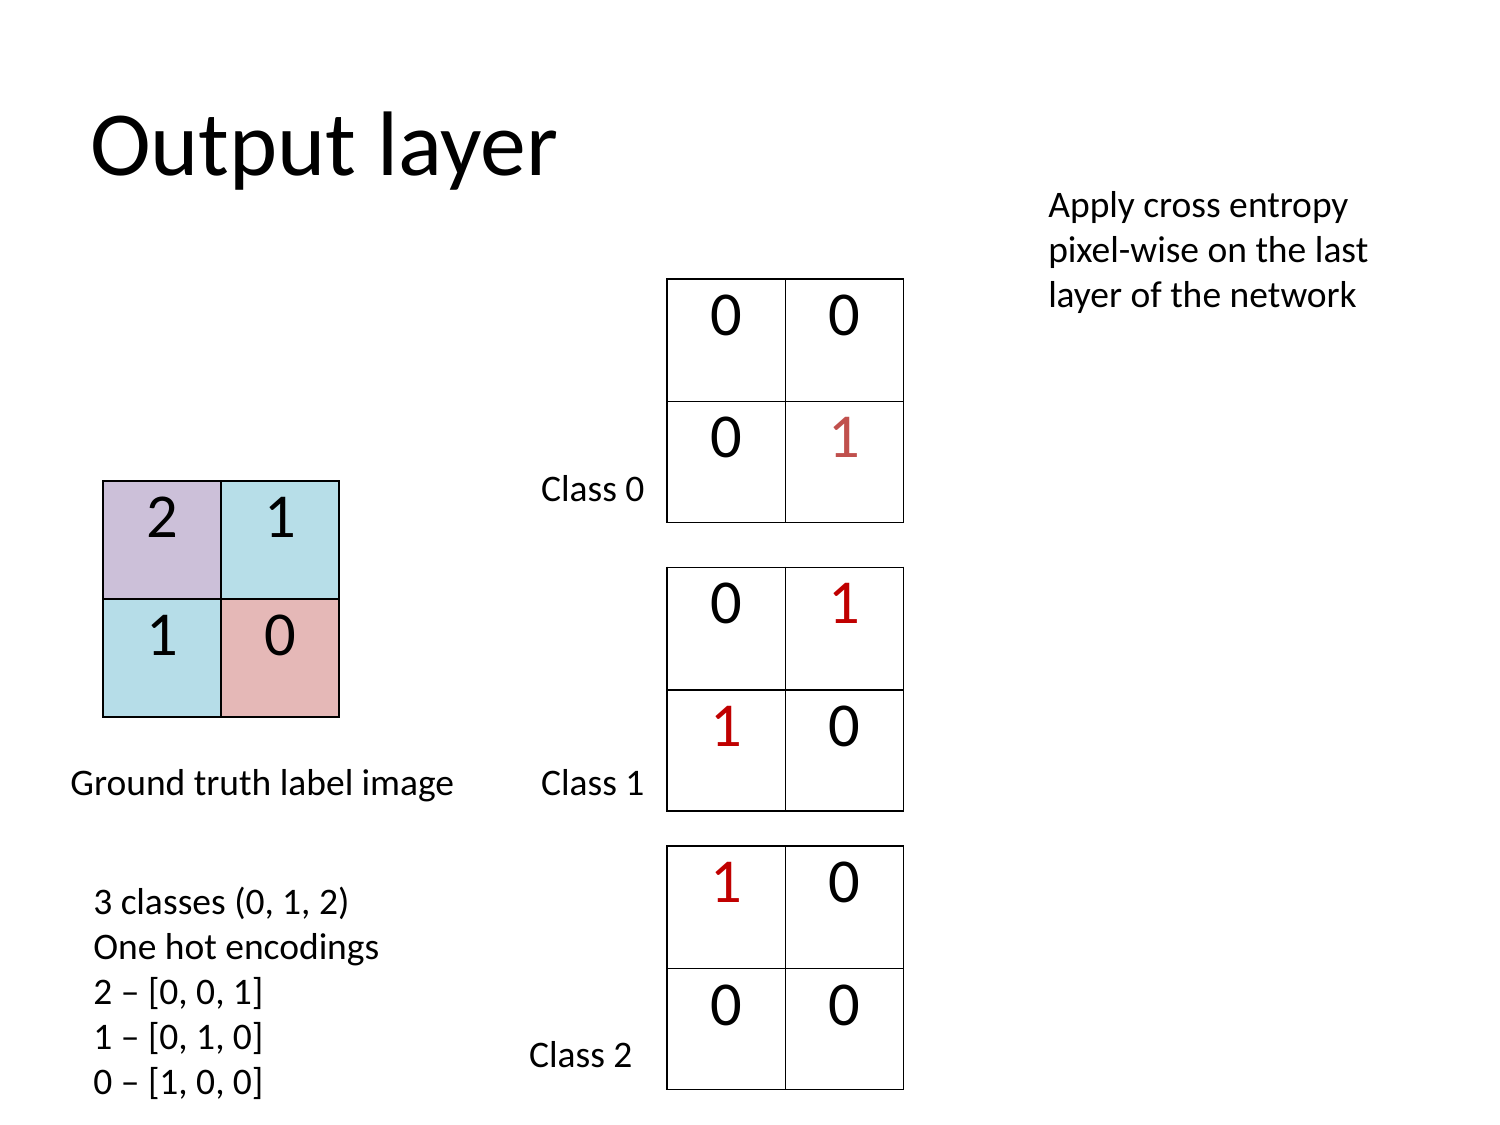

# Output layer
Apply cross entropy pixel-wise on the last layer of the network
| 0 | 0 |
| --- | --- |
| 0 | 1 |
Class 0
| 2 | 1 |
| --- | --- |
| 1 | 0 |
| 0 | 1 |
| --- | --- |
| 1 | 0 |
Ground truth label image
Class 1
| 1 | 0 |
| --- | --- |
| 0 | 0 |
3 classes (0, 1, 2)
One hot encodings
2 – [0, 0, 1]
1 – [0, 1, 0]
0 – [1, 0, 0]
Class 2